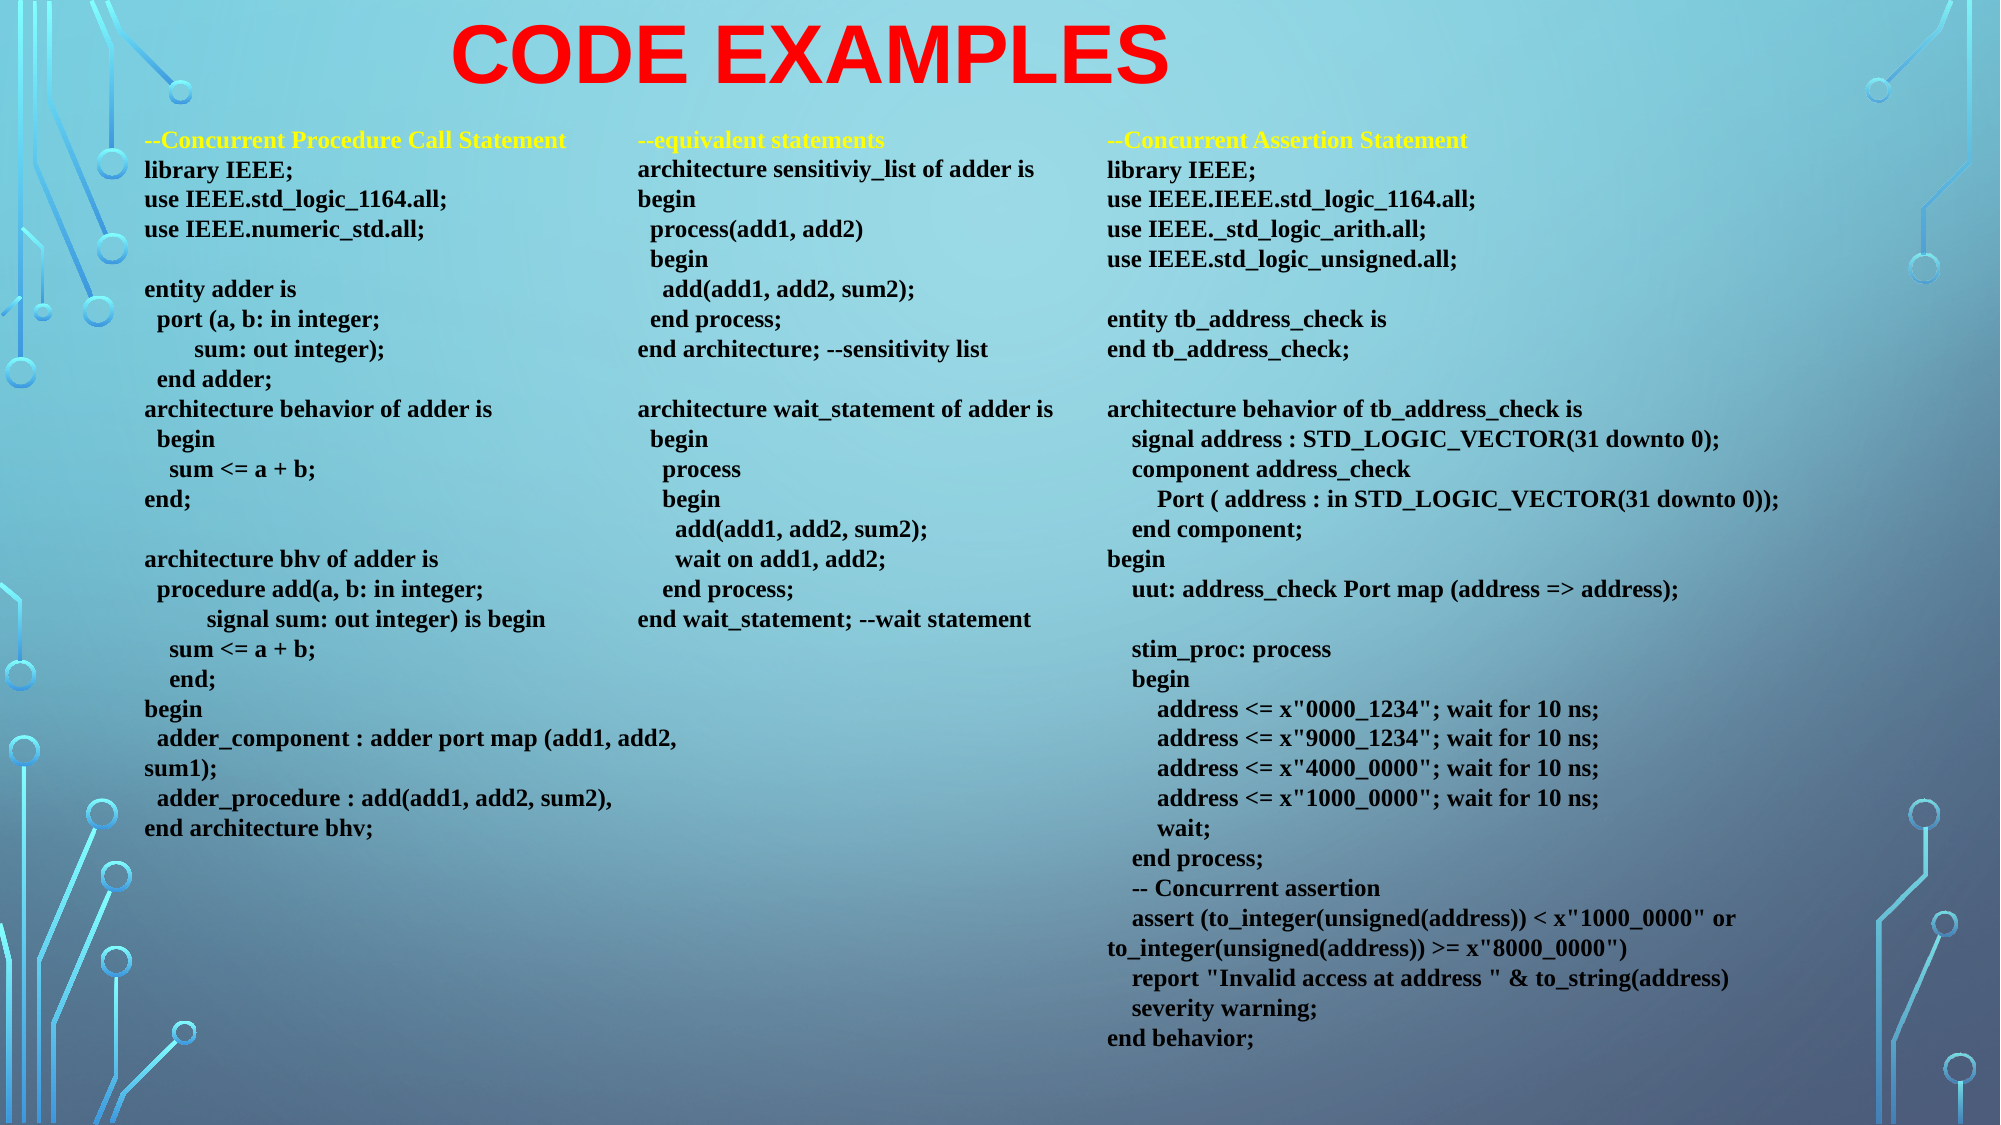

CODE EXAMPLES
--Concurrent Procedure Call Statement
library IEEE;
use IEEE.std_logic_1164.all;
use IEEE.numeric_std.all;
entity adder is
  port (a, b: in integer;
        sum: out integer);
  end adder;
architecture behavior of adder is
  begin
    sum <= a + b;
end;
architecture bhv of adder is
  procedure add(a, b: in integer;
          signal sum: out integer) is begin
    sum <= a + b;
    end;
begin
  adder_component : adder port map (add1, add2, sum1);
  adder_procedure : add(add1, add2, sum2),
end architecture bhv;

--equivalent statements
architecture sensitiviy_list of adder is
begin
  process(add1, add2)
  begin
    add(add1, add2, sum2);
  end process;
end architecture; --sensitivity list
architecture wait_statement of adder is
  begin
    process
    begin
      add(add1, add2, sum2);
      wait on add1, add2;
    end process;
end wait_statement; --wait statement

--Concurrent Assertion Statement
library IEEE;
use IEEE.IEEE.std_logic_1164.all;
use IEEE._std_logic_arith.all;
use IEEE.std_logic_unsigned.all;
entity tb_address_check is
end tb_address_check;
architecture behavior of tb_address_check is
    signal address : STD_LOGIC_VECTOR(31 downto 0);
    component address_check
        Port ( address : in STD_LOGIC_VECTOR(31 downto 0));
    end component;
begin
    uut: address_check Port map (address => address);
    stim_proc: process
    begin
        address <= x"0000_1234"; wait for 10 ns;
        address <= x"9000_1234"; wait for 10 ns;
        address <= x"4000_0000"; wait for 10 ns;
        address <= x"1000_0000"; wait for 10 ns;
        wait;
    end process;
    -- Concurrent assertion
    assert (to_integer(unsigned(address)) < x"1000_0000" or to_integer(unsigned(address)) >= x"8000_0000")
    report "Invalid access at address " & to_string(address)
    severity warning;
end behavior;